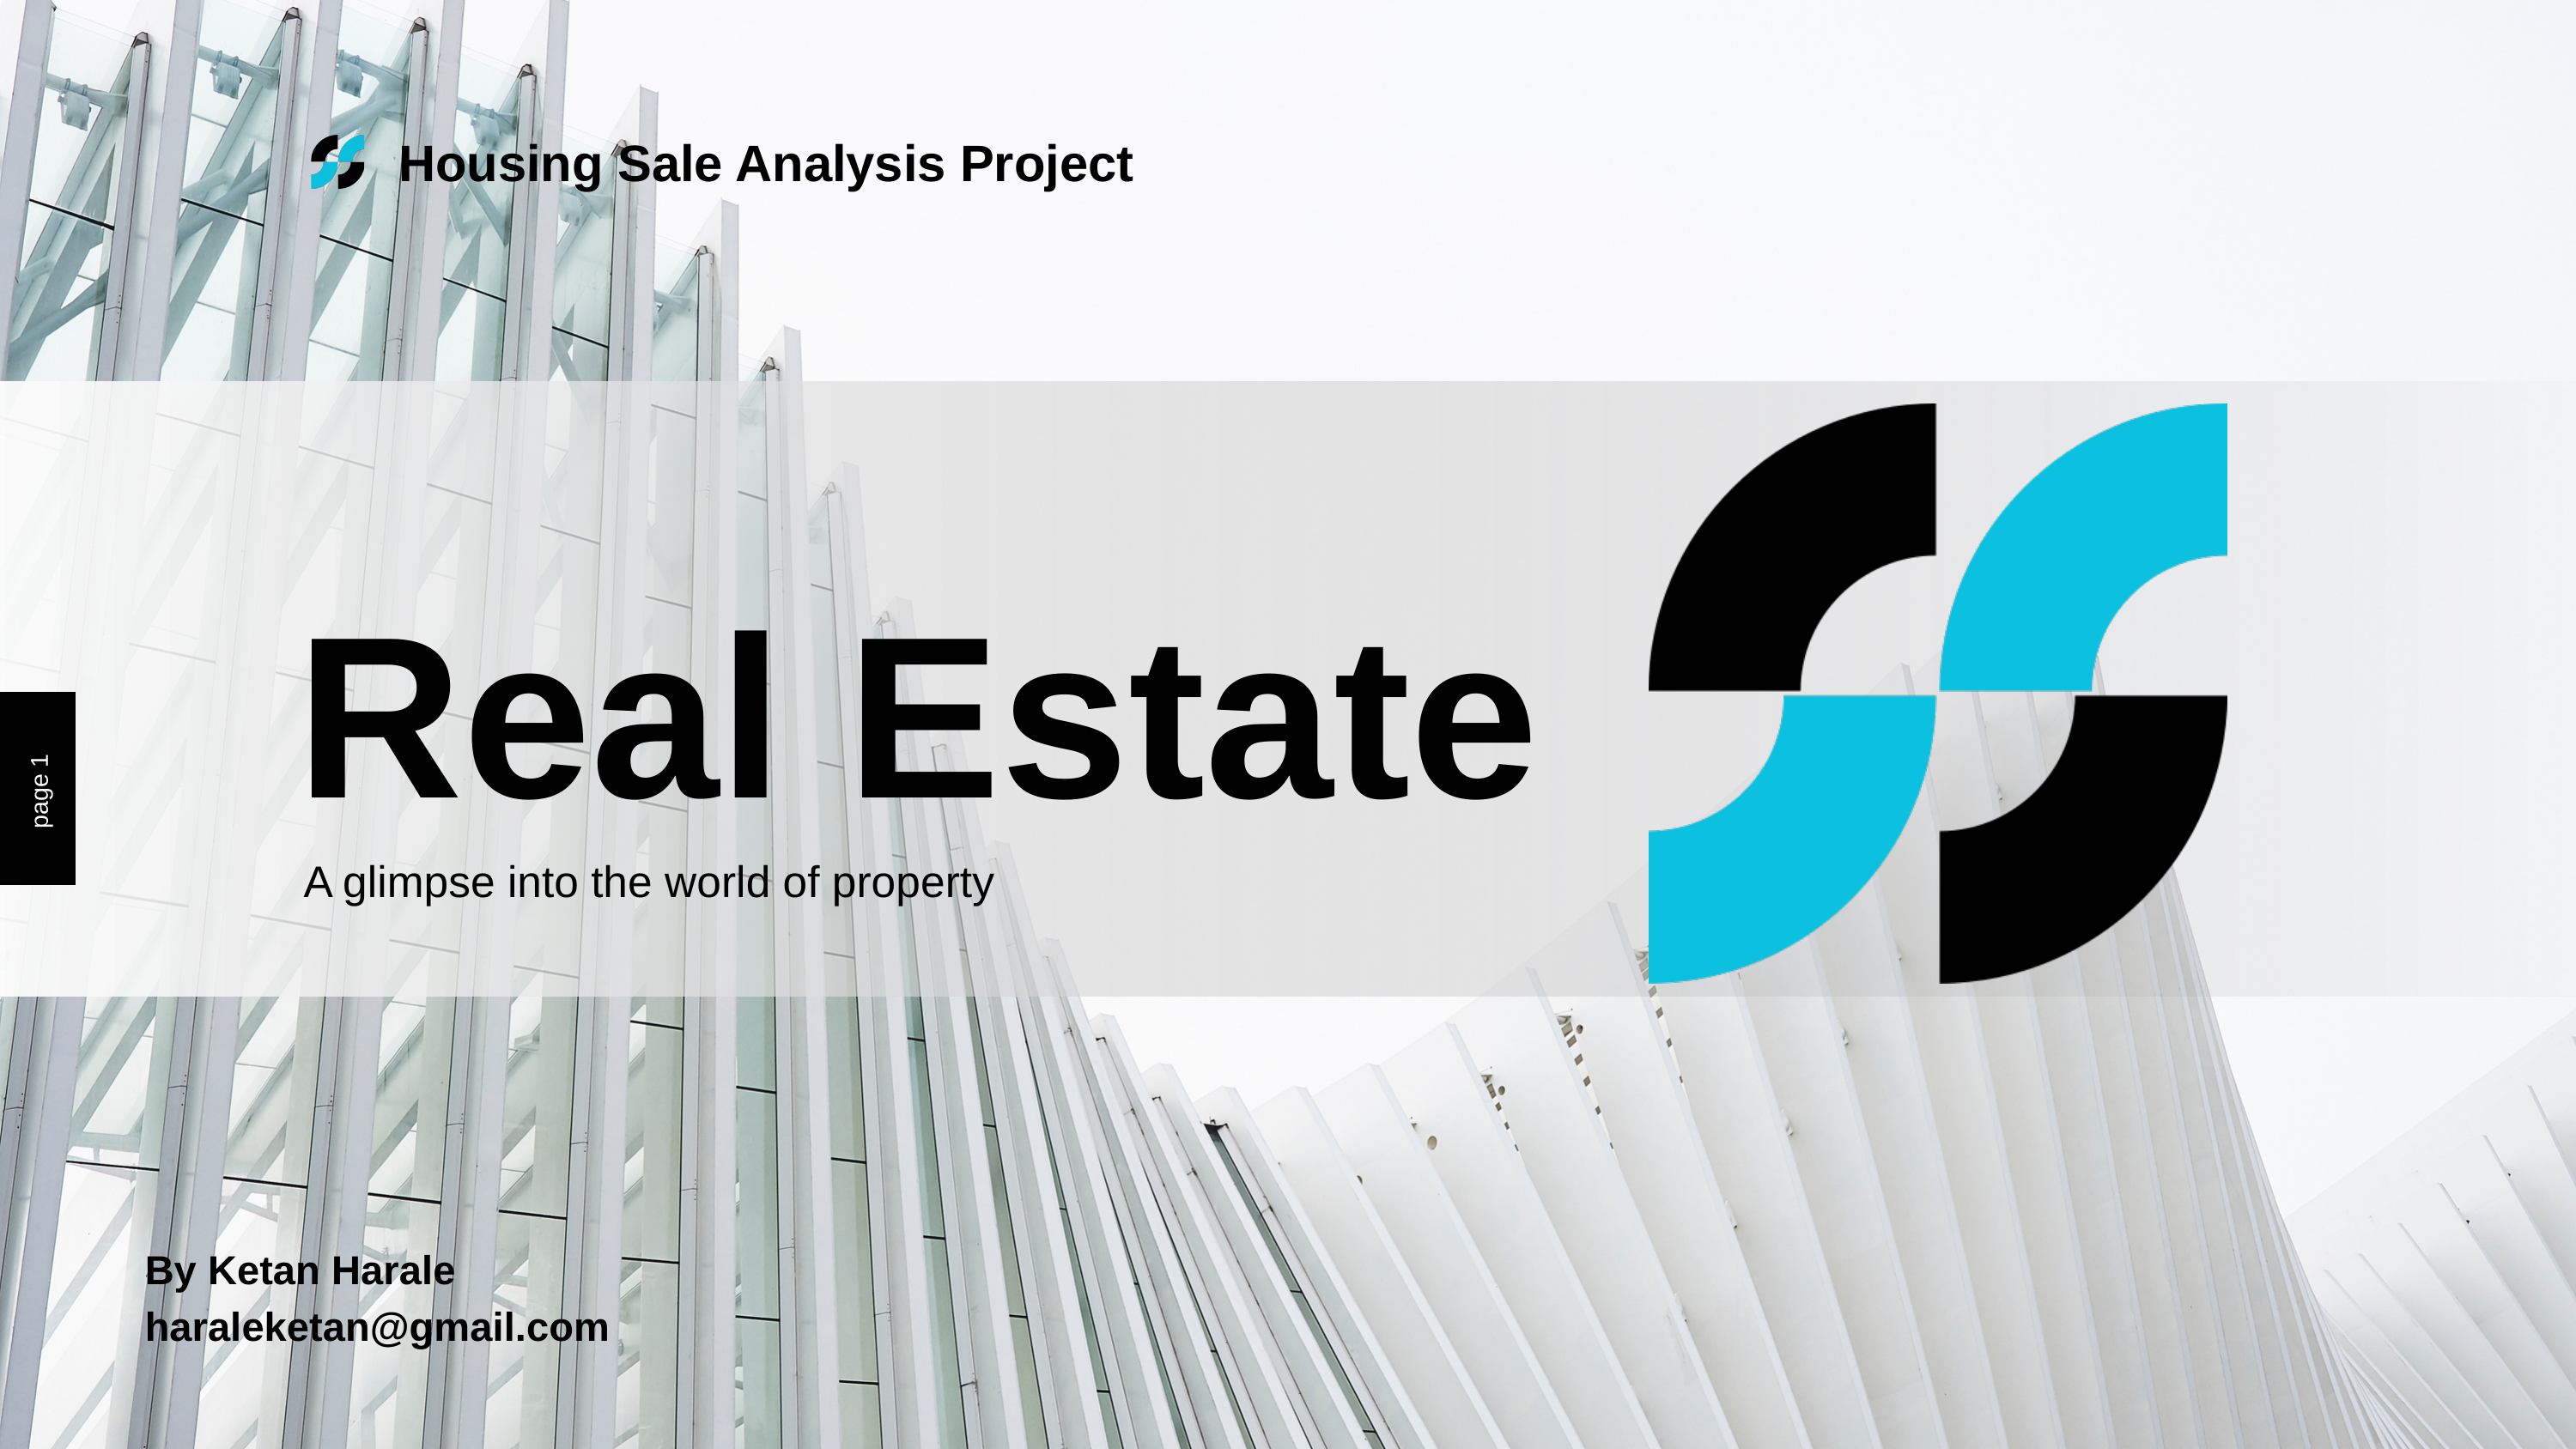

Housing Sale Analysis Project

Real Estate

page 1
A glimpse into the world of property
By Ketan Harale
haraleketan@gmail.com